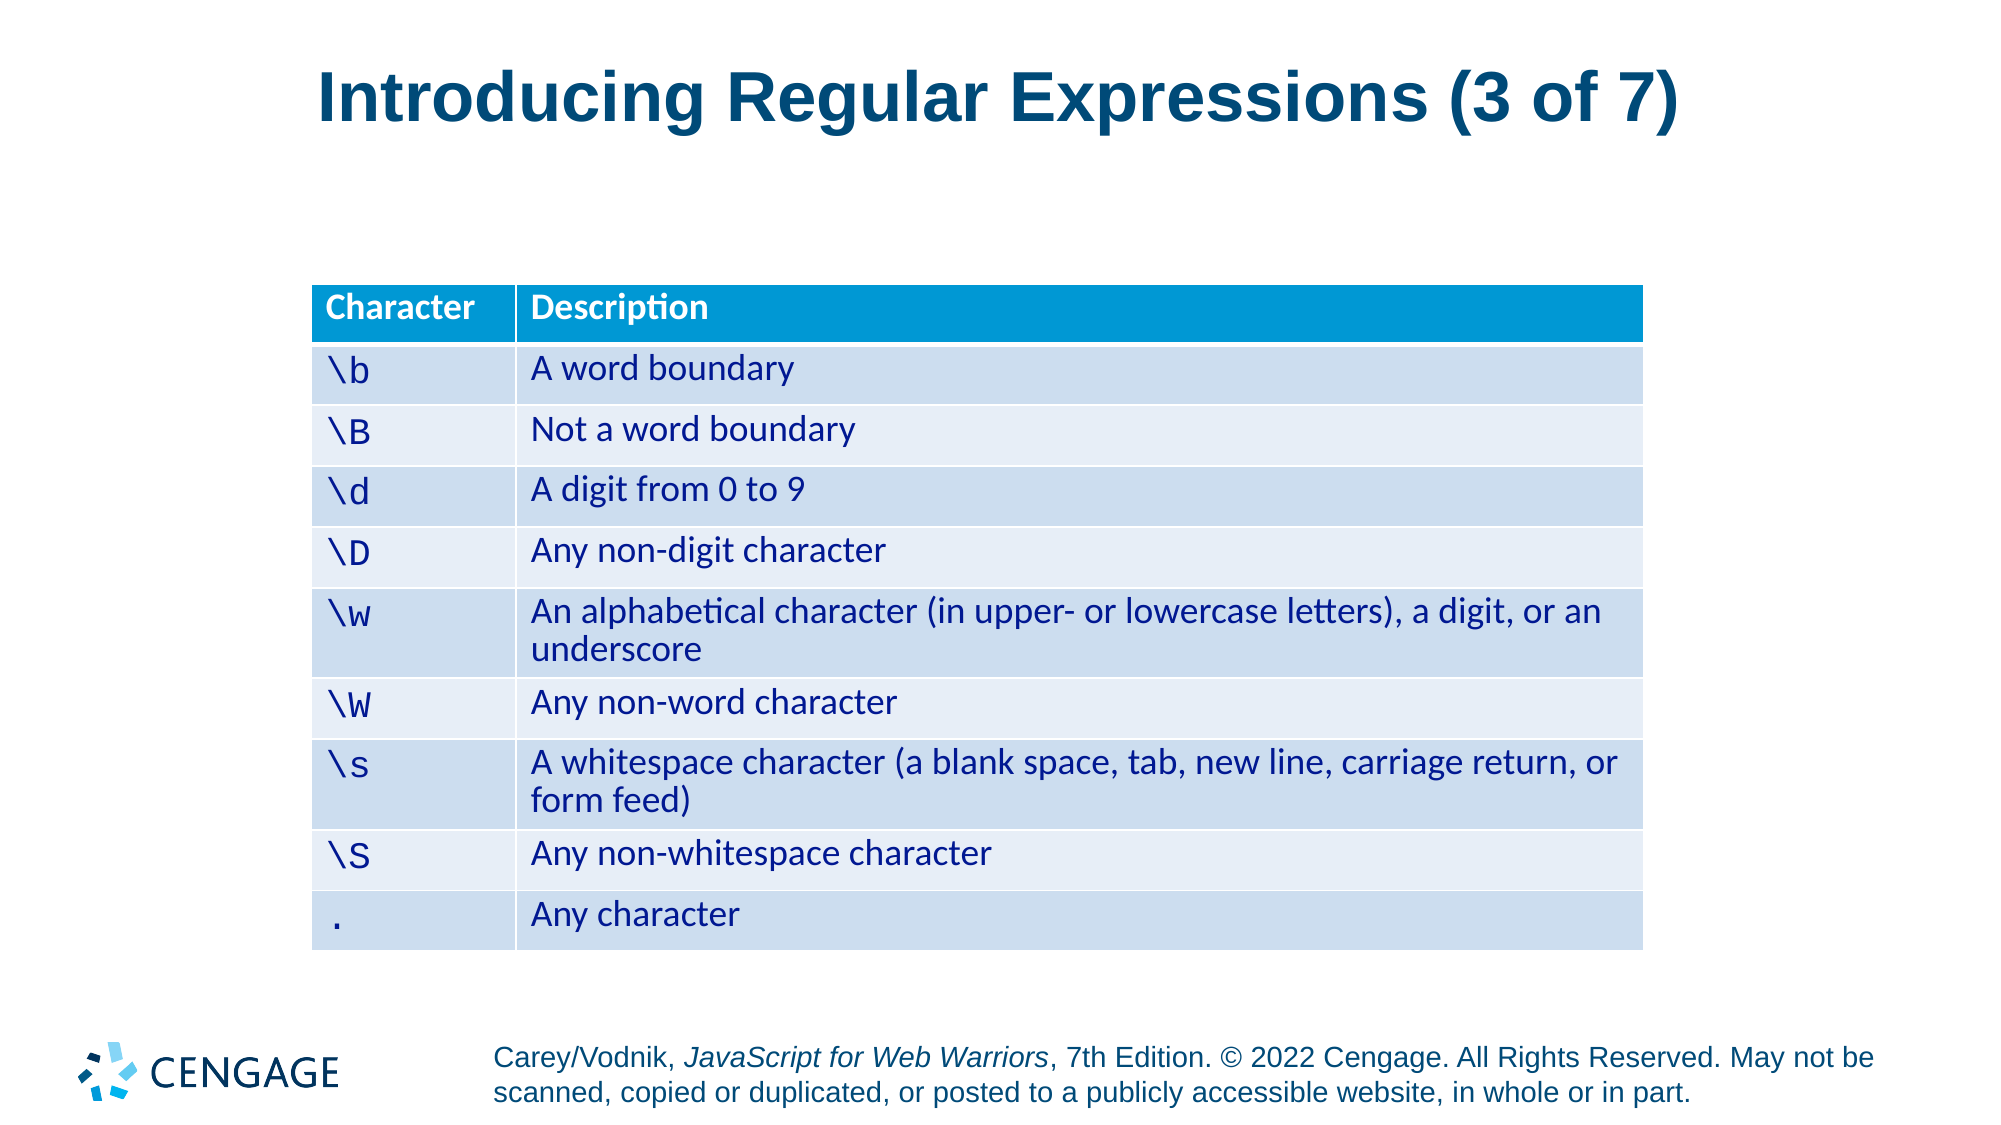

# Introducing Regular Expressions (3 of 7)
| Character | Description |
| --- | --- |
| \b | A word boundary |
| \B | Not a word boundary |
| \d | A digit from 0 to 9 |
| \D | Any non-digit character |
| \w | An alphabetical character (in upper- or lowercase letters), a digit, or an underscore |
| \W | Any non-word character |
| \s | A whitespace character (a blank space, tab, new line, carriage return, or form feed) |
| \S | Any non-whitespace character |
| . | Any character |